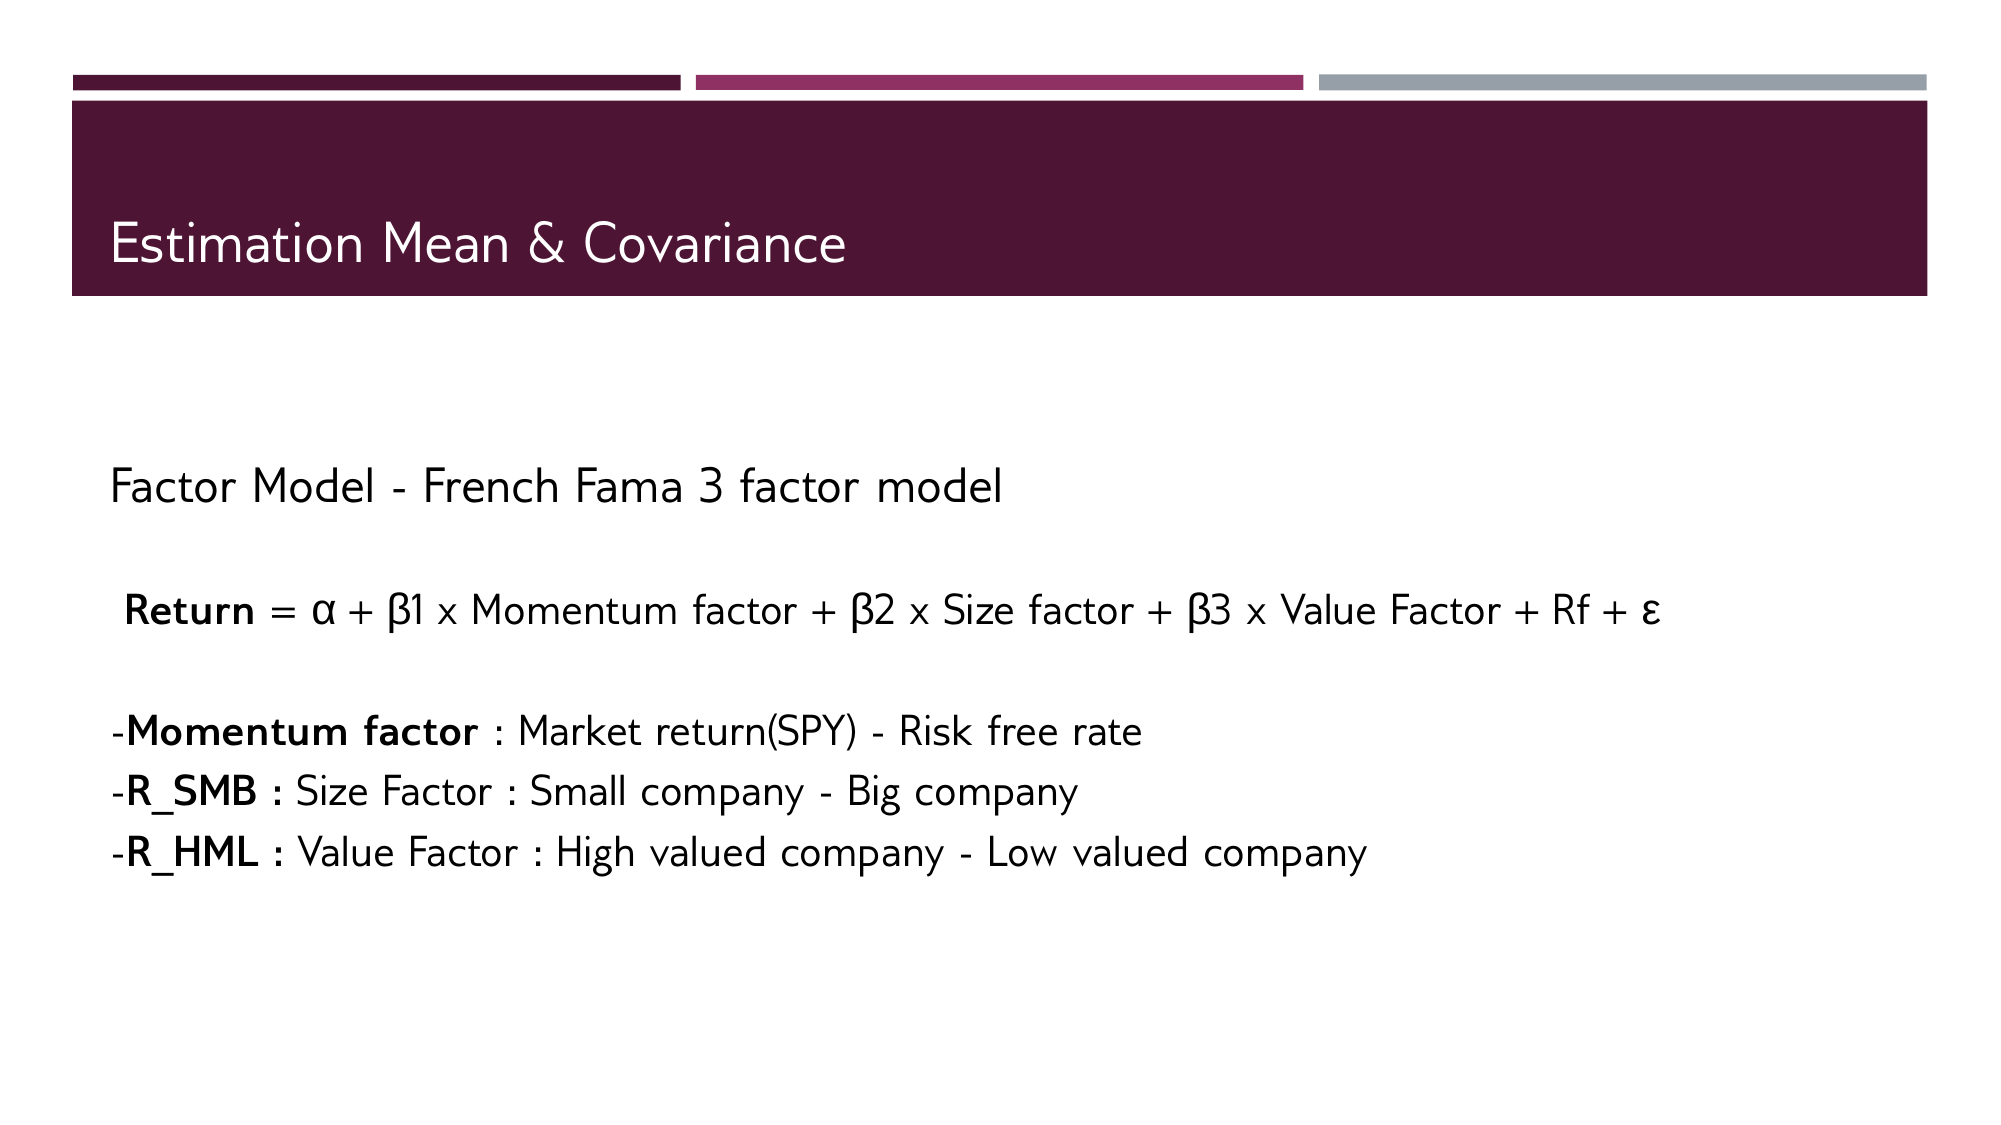

# Estimation Mean & Covariance
Factor Model - French Fama 3 factor model

 Return = α + β1 x Momentum factor + β2 x Size factor + β3 x Value Factor + Rf + ε

-Momentum factor : Market return(SPY) - Risk free rate
-R_SMB : Size Factor : Small company - Big company
-R_HML : Value Factor : High valued company - Low valued company